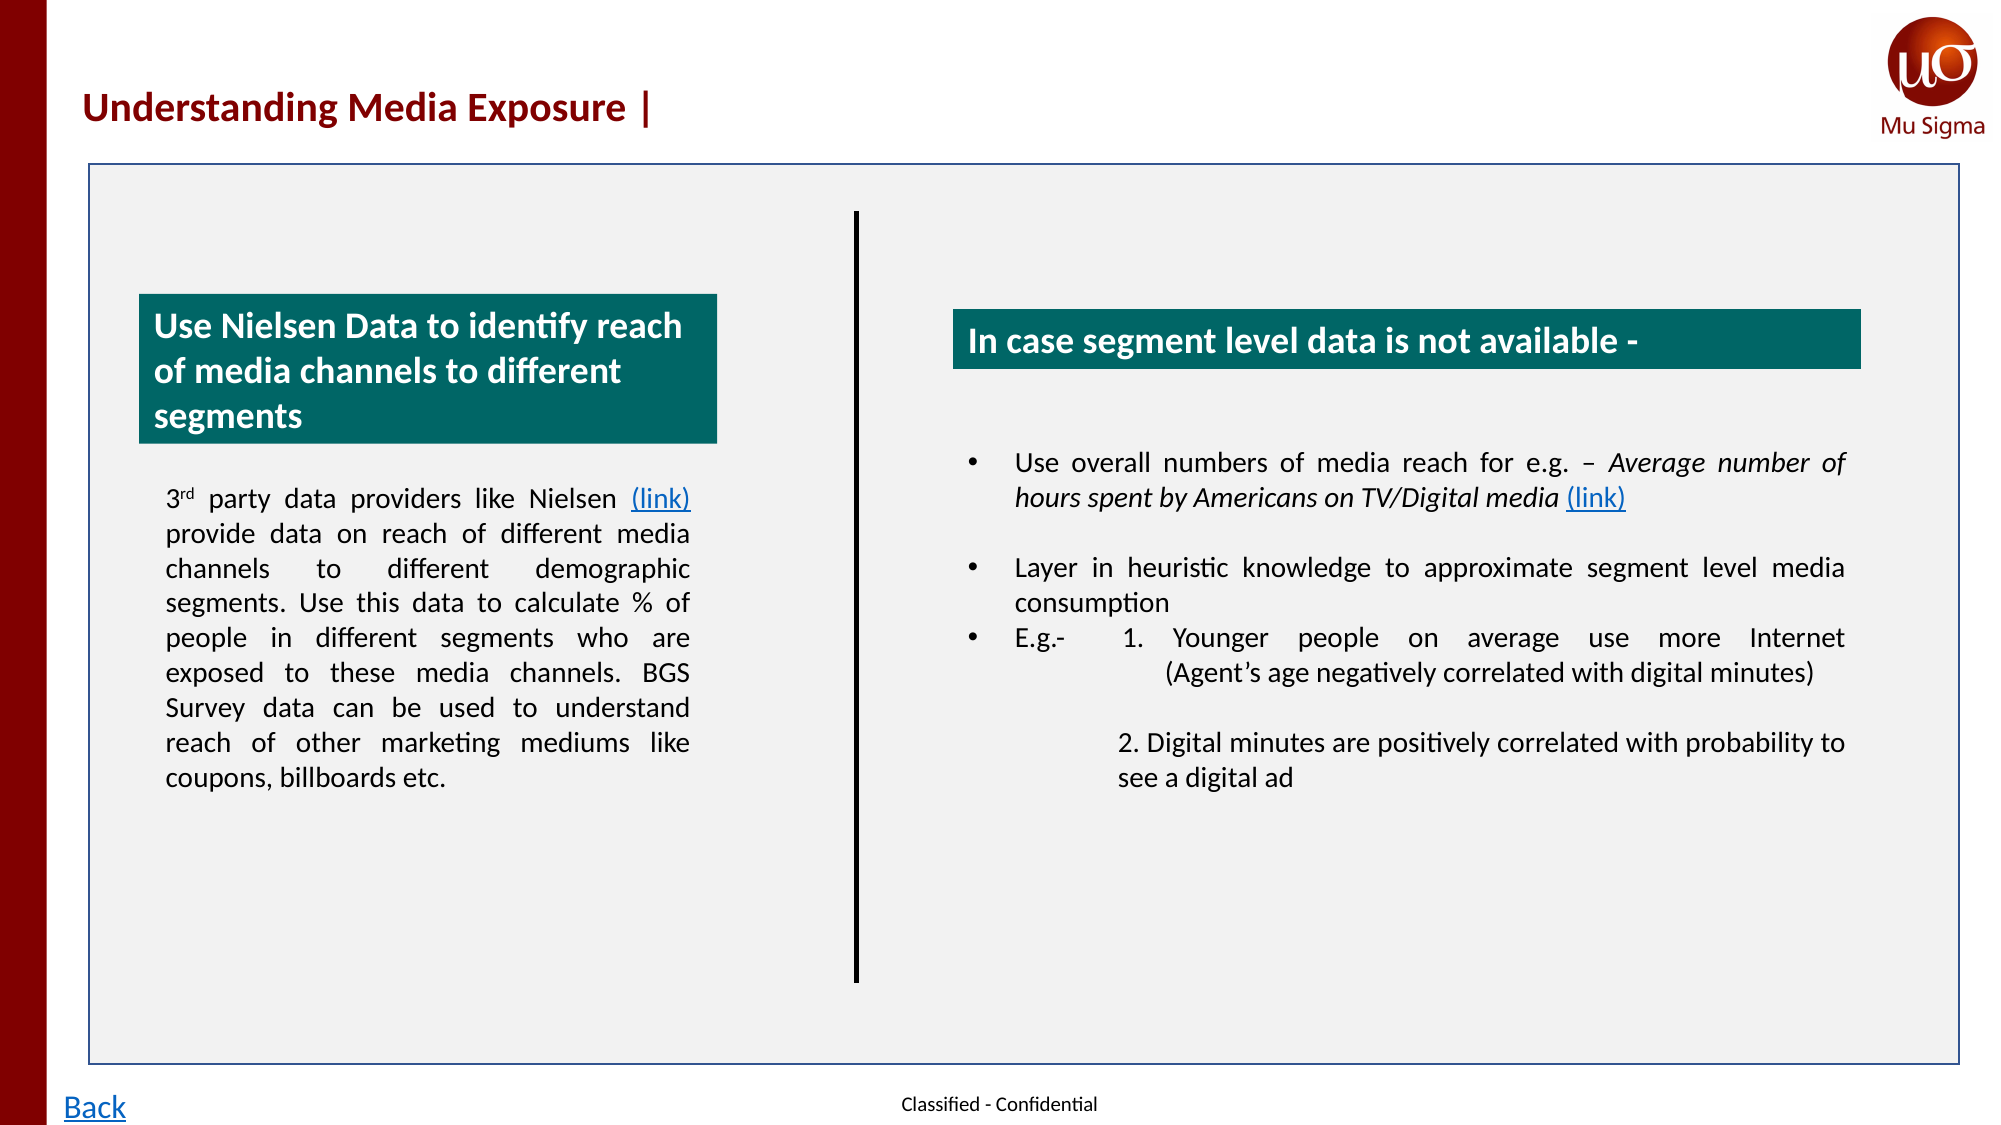

Understanding Media Exposure |

Use Nielsen Data to identify reach of media channels to different segments
In case segment level data is not available -
Use overall numbers of media reach for e.g. – Average number of hours spent by Americans on TV/Digital media (link)

Layer in heuristic knowledge to approximate segment level media consumption
E.g.-  1. Younger people on average use more Internet
	(Agent’s age negatively correlated with digital minutes)

	2. Digital minutes are positively correlated with probability to 	see a digital ad
3rd party data providers like Nielsen (link) provide data on reach of different media channels to different demographic segments. Use this data to calculate % of people in different segments who are exposed to these media channels. BGS Survey data can be used to understand reach of other marketing mediums like coupons, billboards etc.
Back